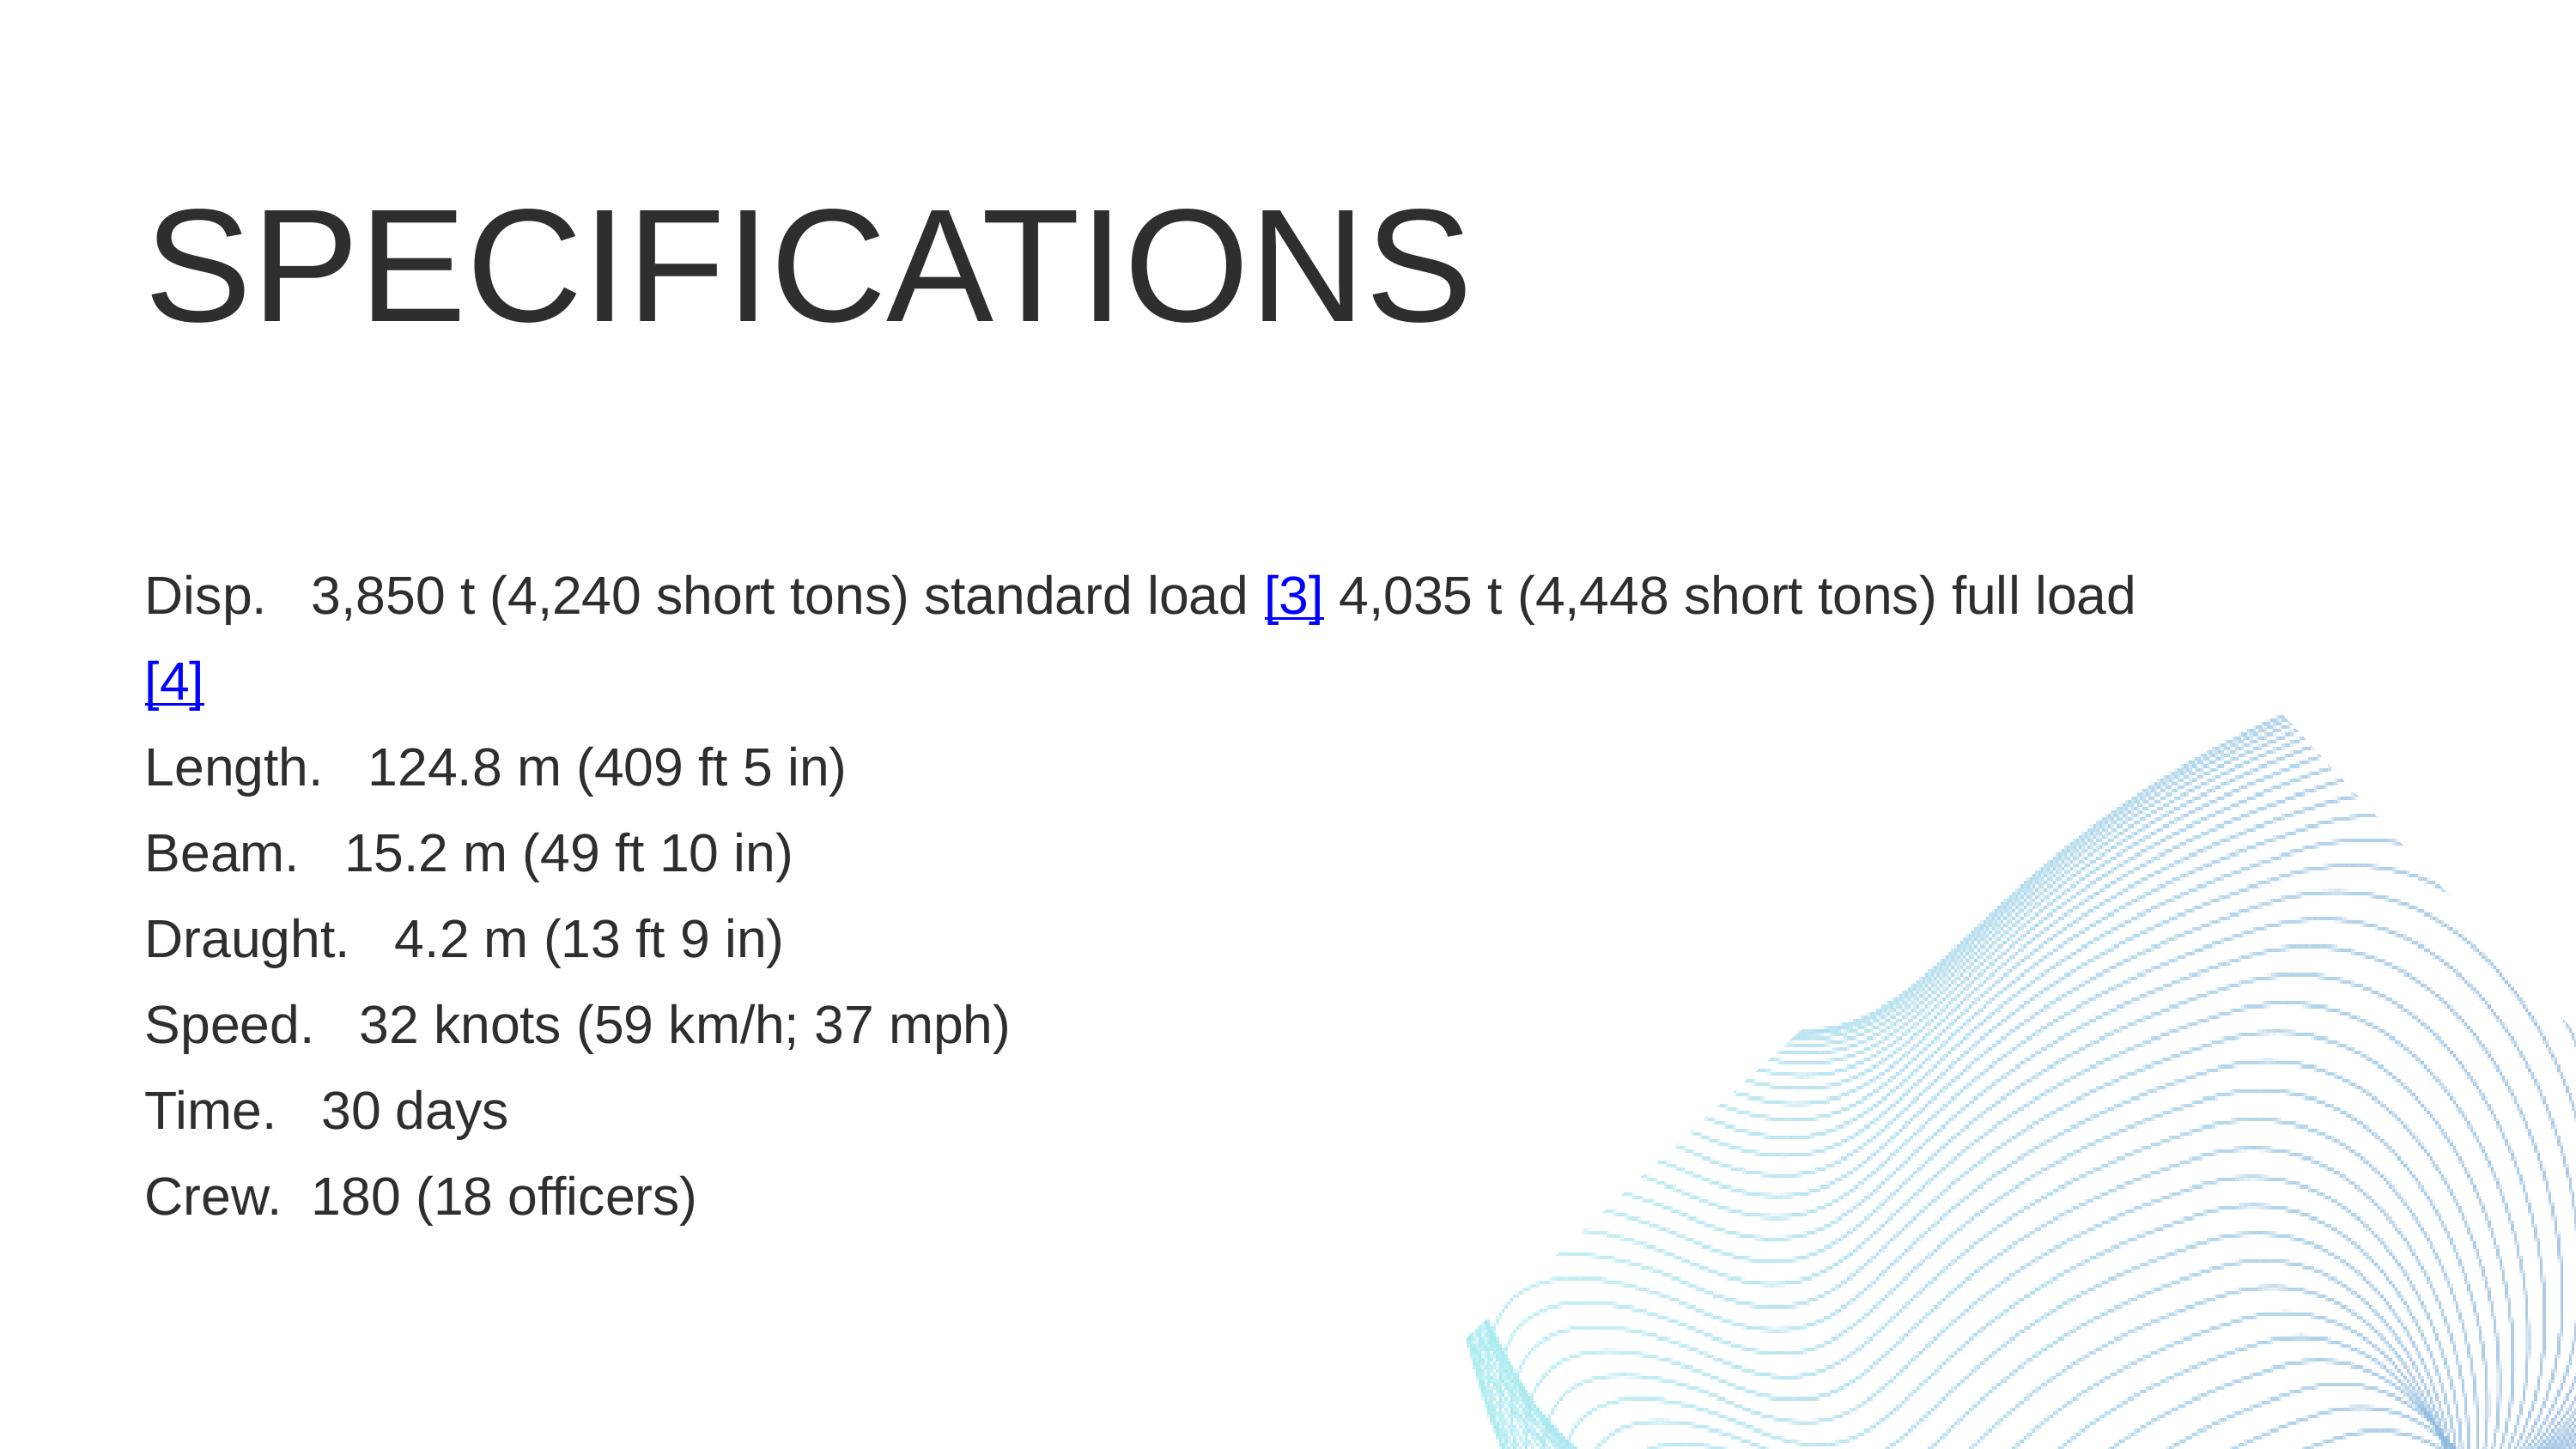

SPECIFICATIONS

Disp.   3,850 t (4,240 short tons) standard load [3] 4,035 t (4,448 short tons) full load [4]
Length.   124.8 m (409 ft 5 in)
Beam.   15.2 m (49 ft 10 in)
Draught.   4.2 m (13 ft 9 in)
Speed.   32 knots (59 km/h; 37 mph)
Time.   30 days
Crew.  180 (18 officers)